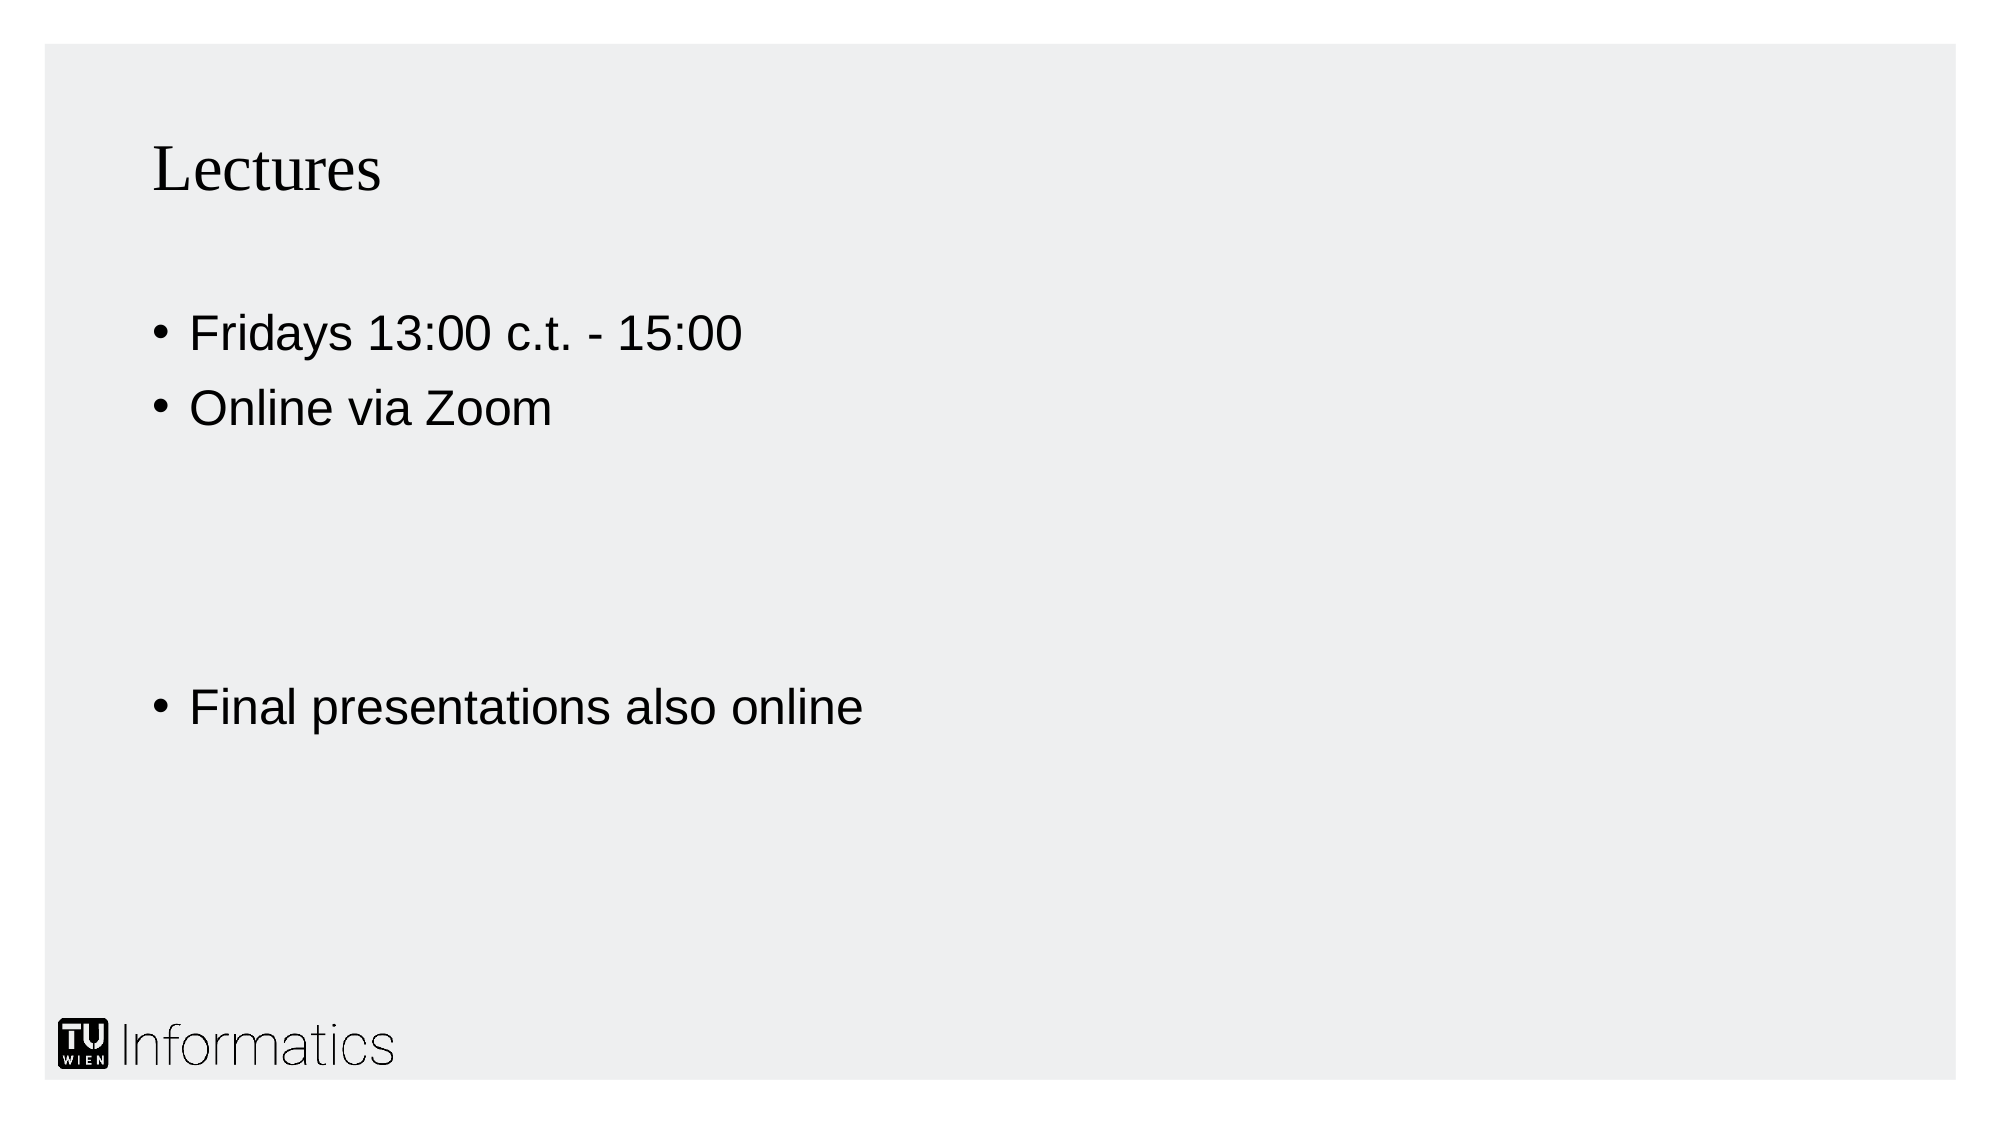

# Lectures
Fridays 13:00 c.t. - 15:00
Online via Zoom

Final presentations also online